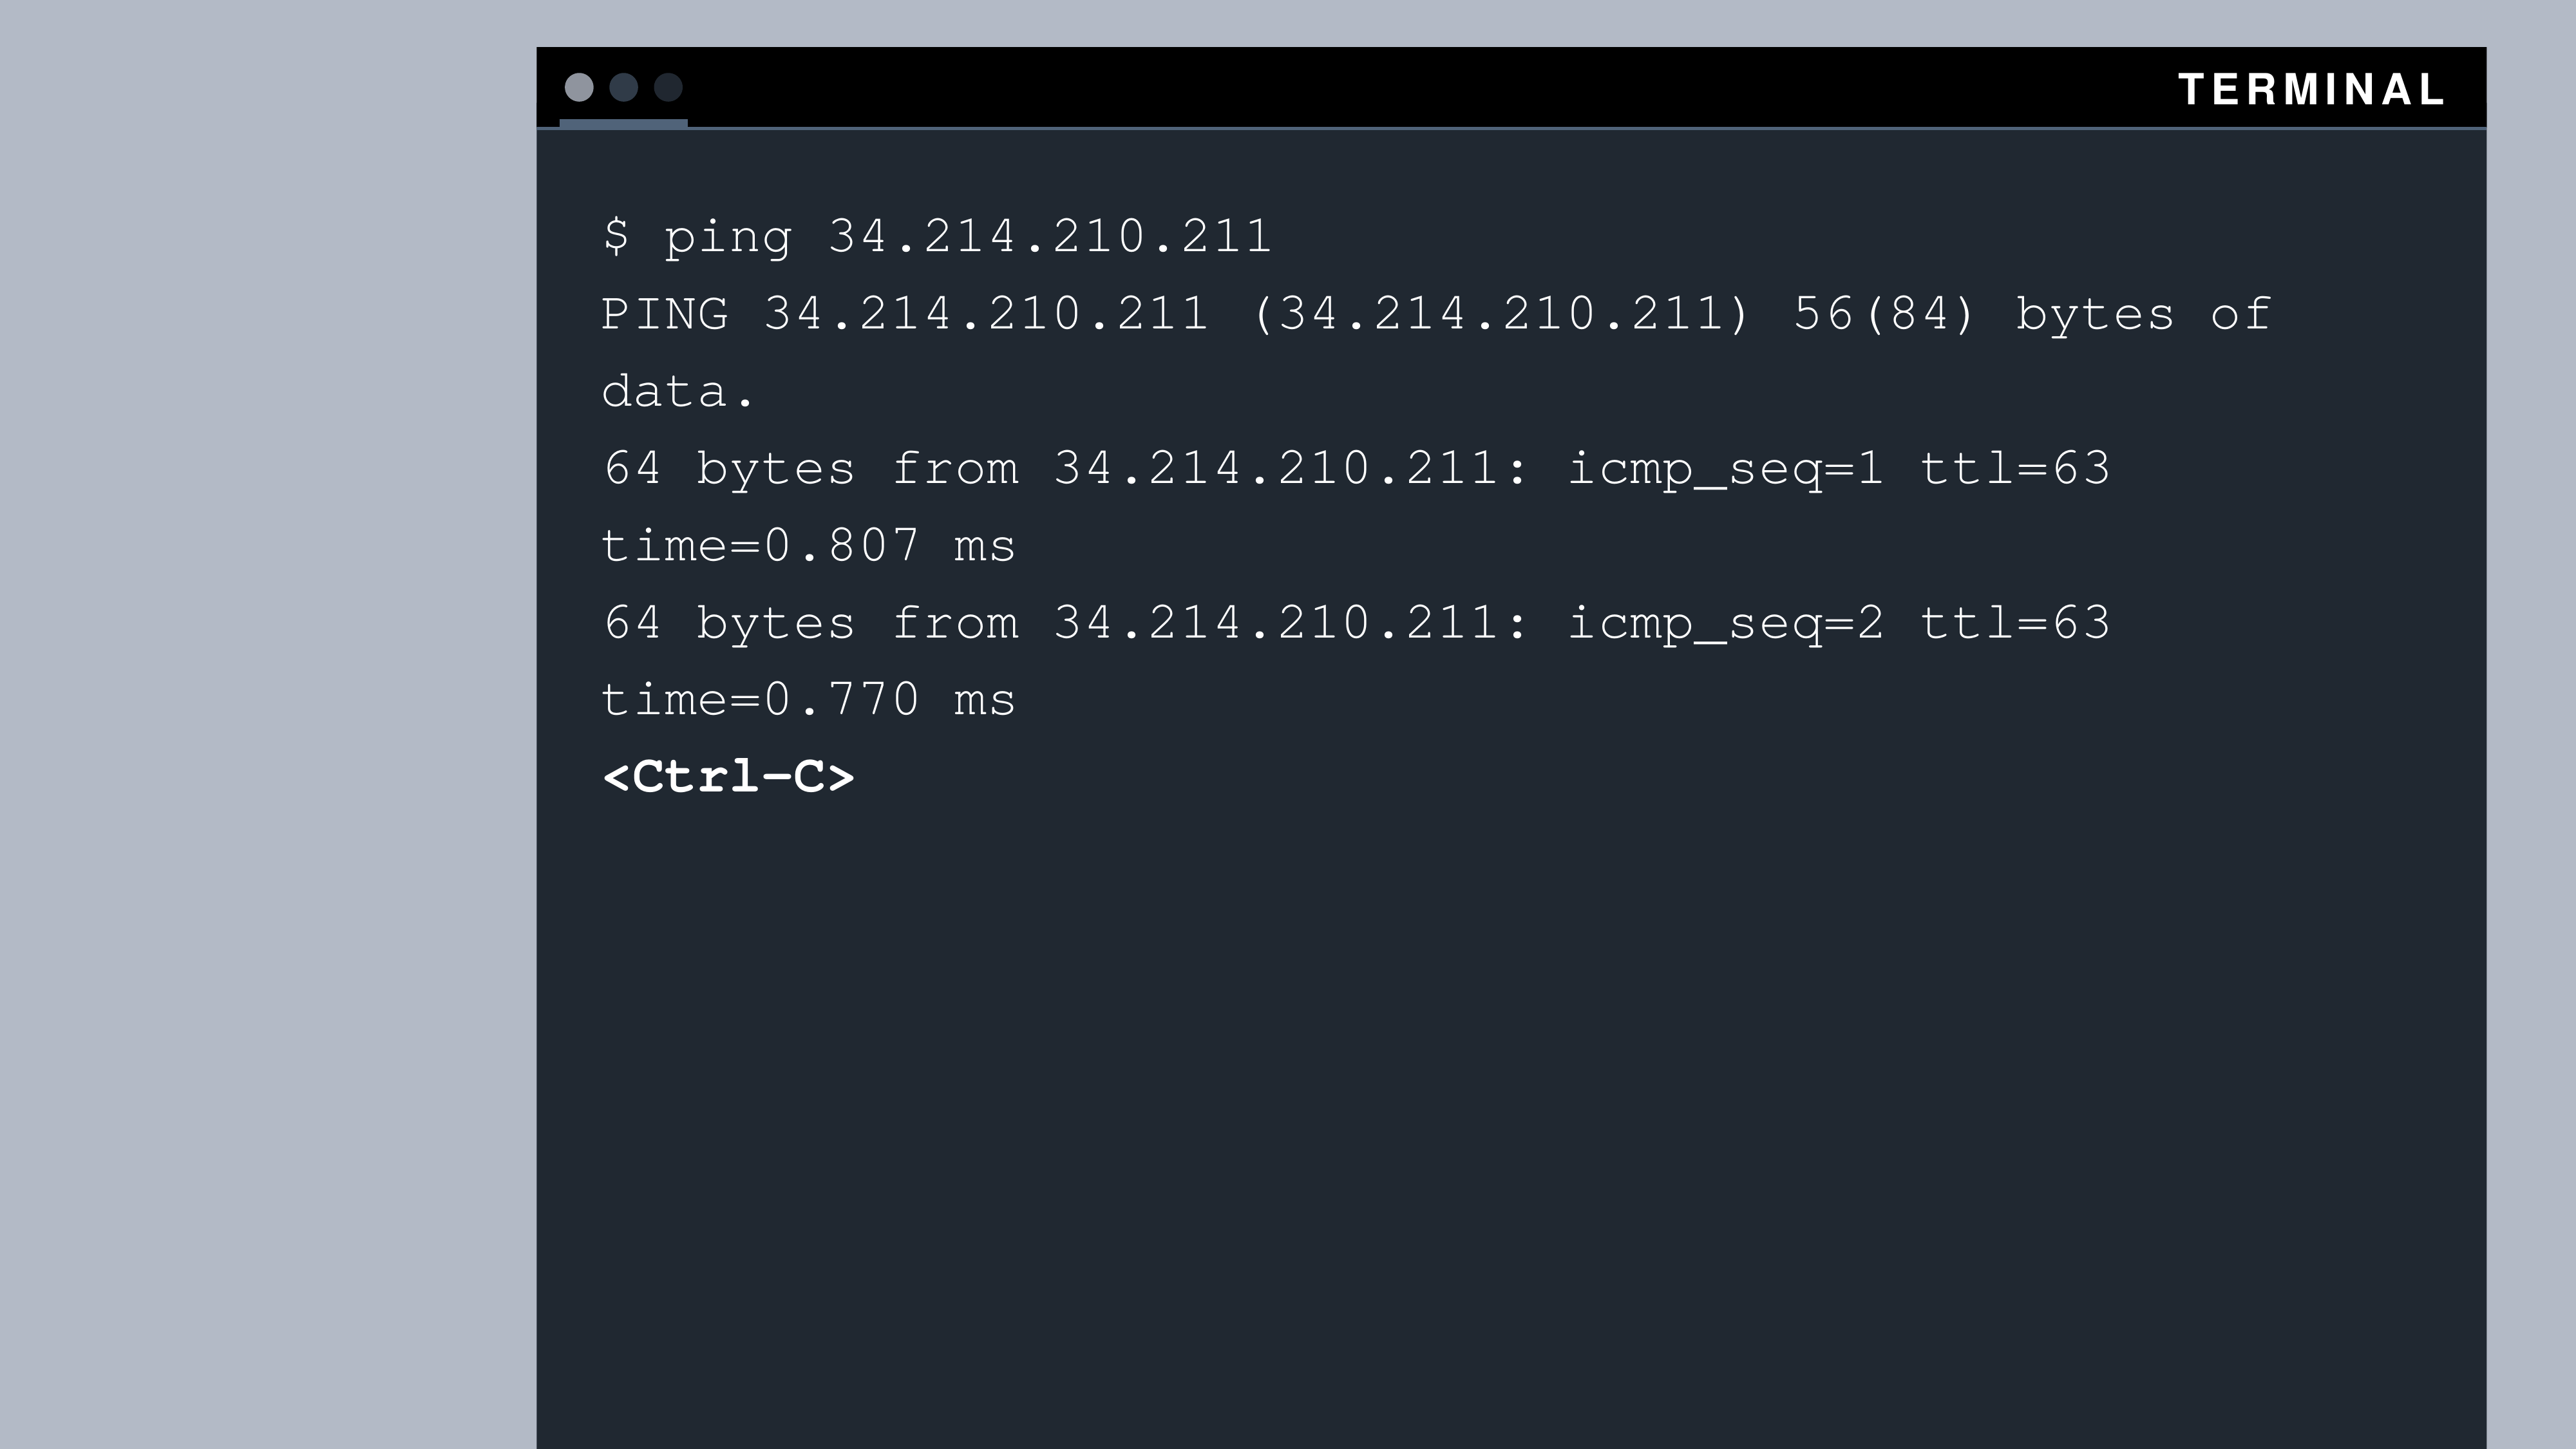

$ ping 34.214.210.211
PING 34.214.210.211 (34.214.210.211) 56(84) bytes of data.
64 bytes from 34.214.210.211: icmp_seq=1 ttl=63 time=0.807 ms
64 bytes from 34.214.210.211: icmp_seq=2 ttl=63 time=0.770 ms
<Ctrl-C>
55